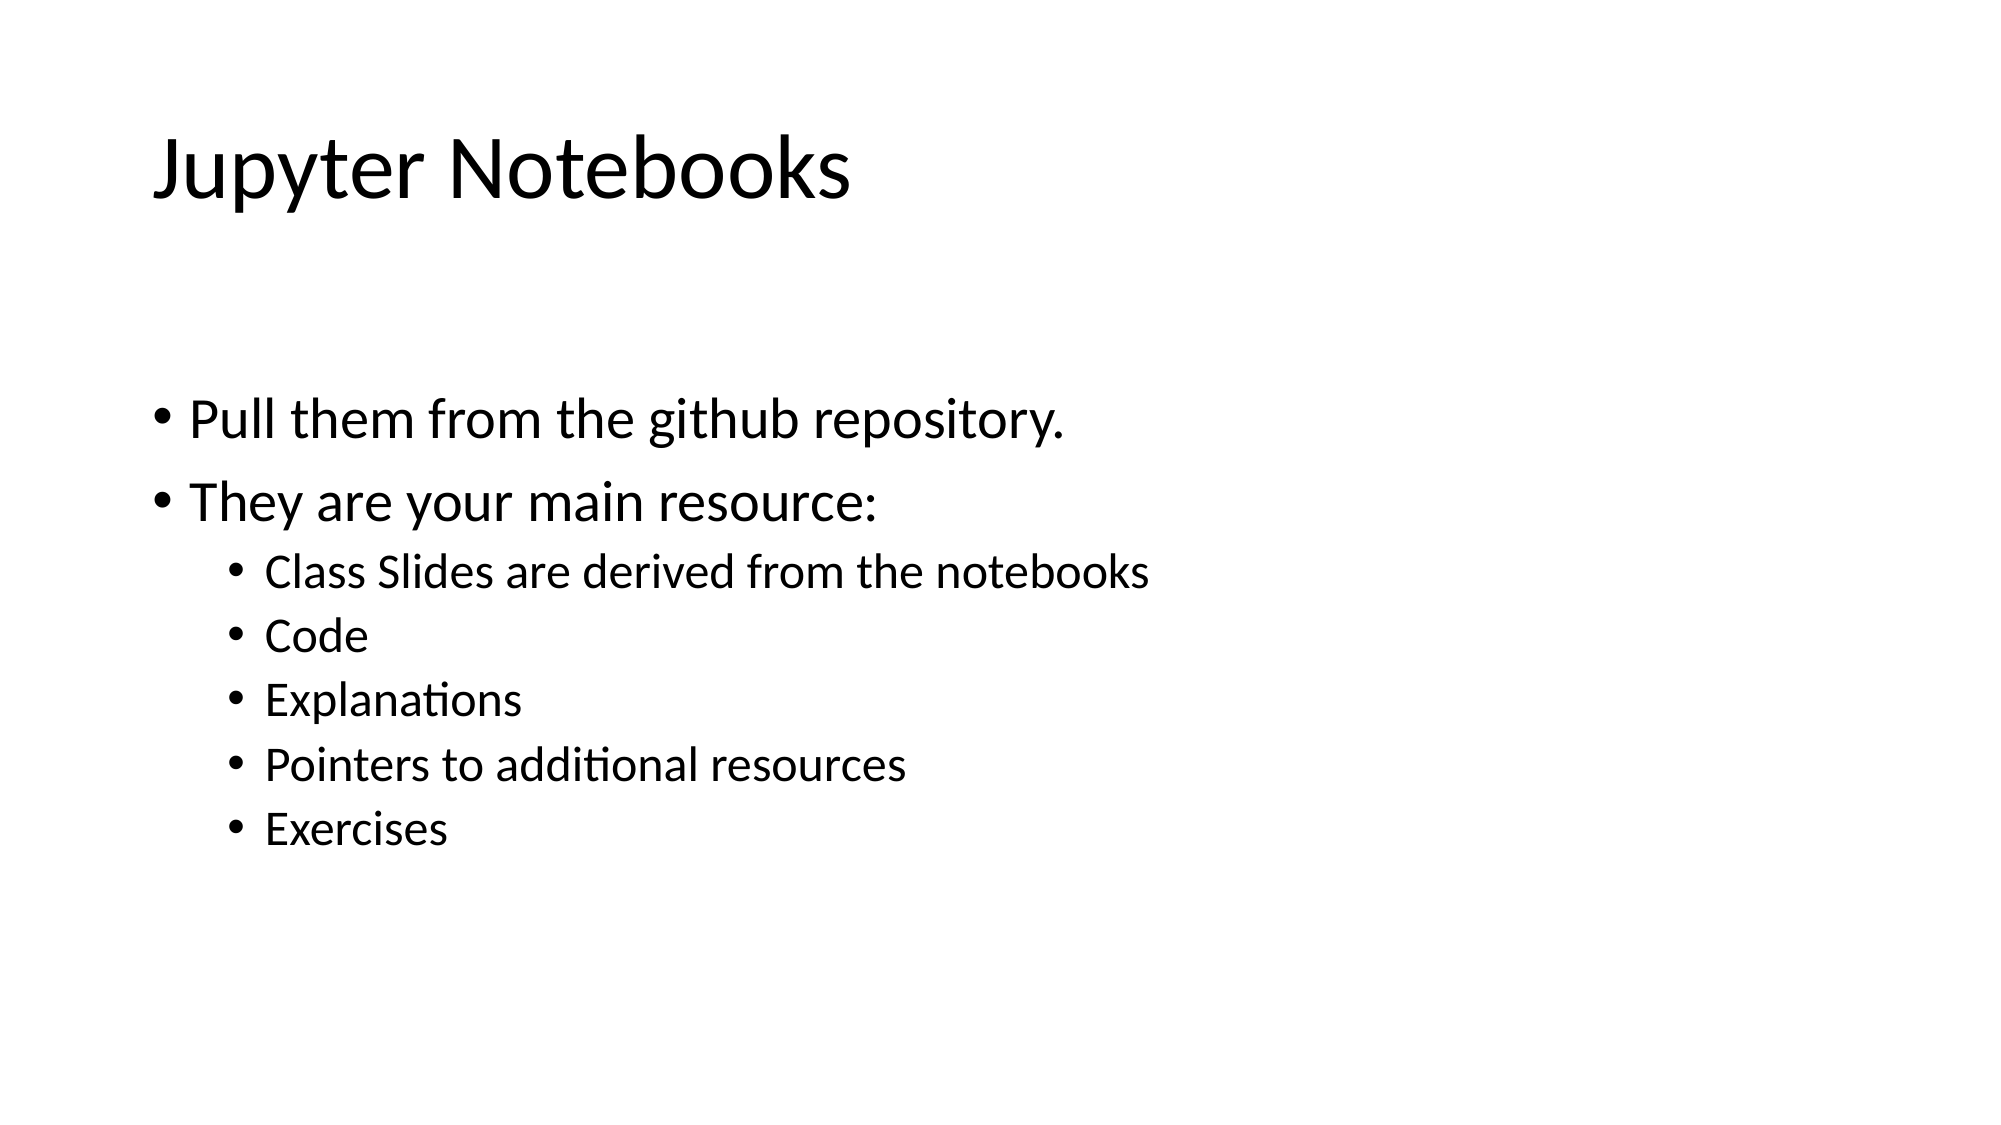

# Jupyter Notebooks

Pull them from the github repository.
They are your main resource:
Class Slides are derived from the notebooks
Code
Explanations
Pointers to additional resources
Exercises